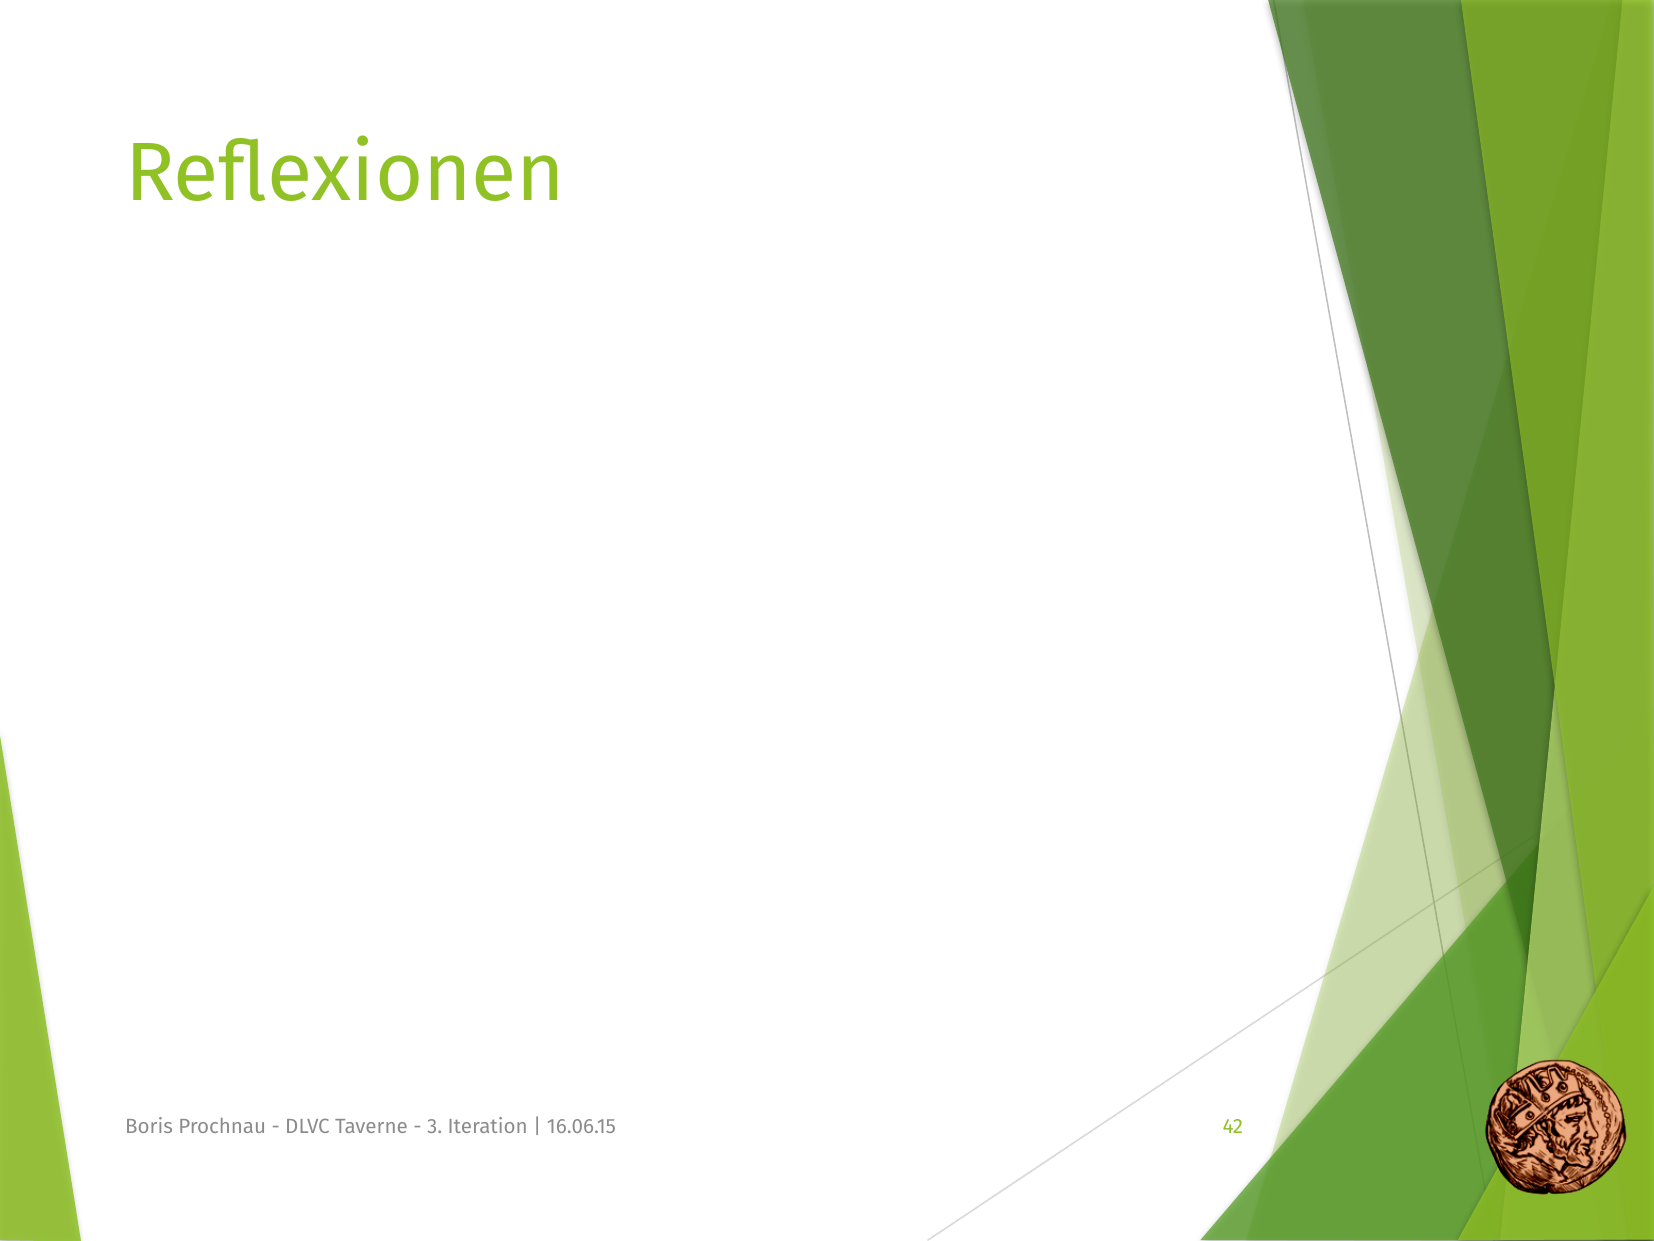

# Reflexionen
Boris Prochnau - DLVC Taverne - 3. Iteration | 16.06.15
42